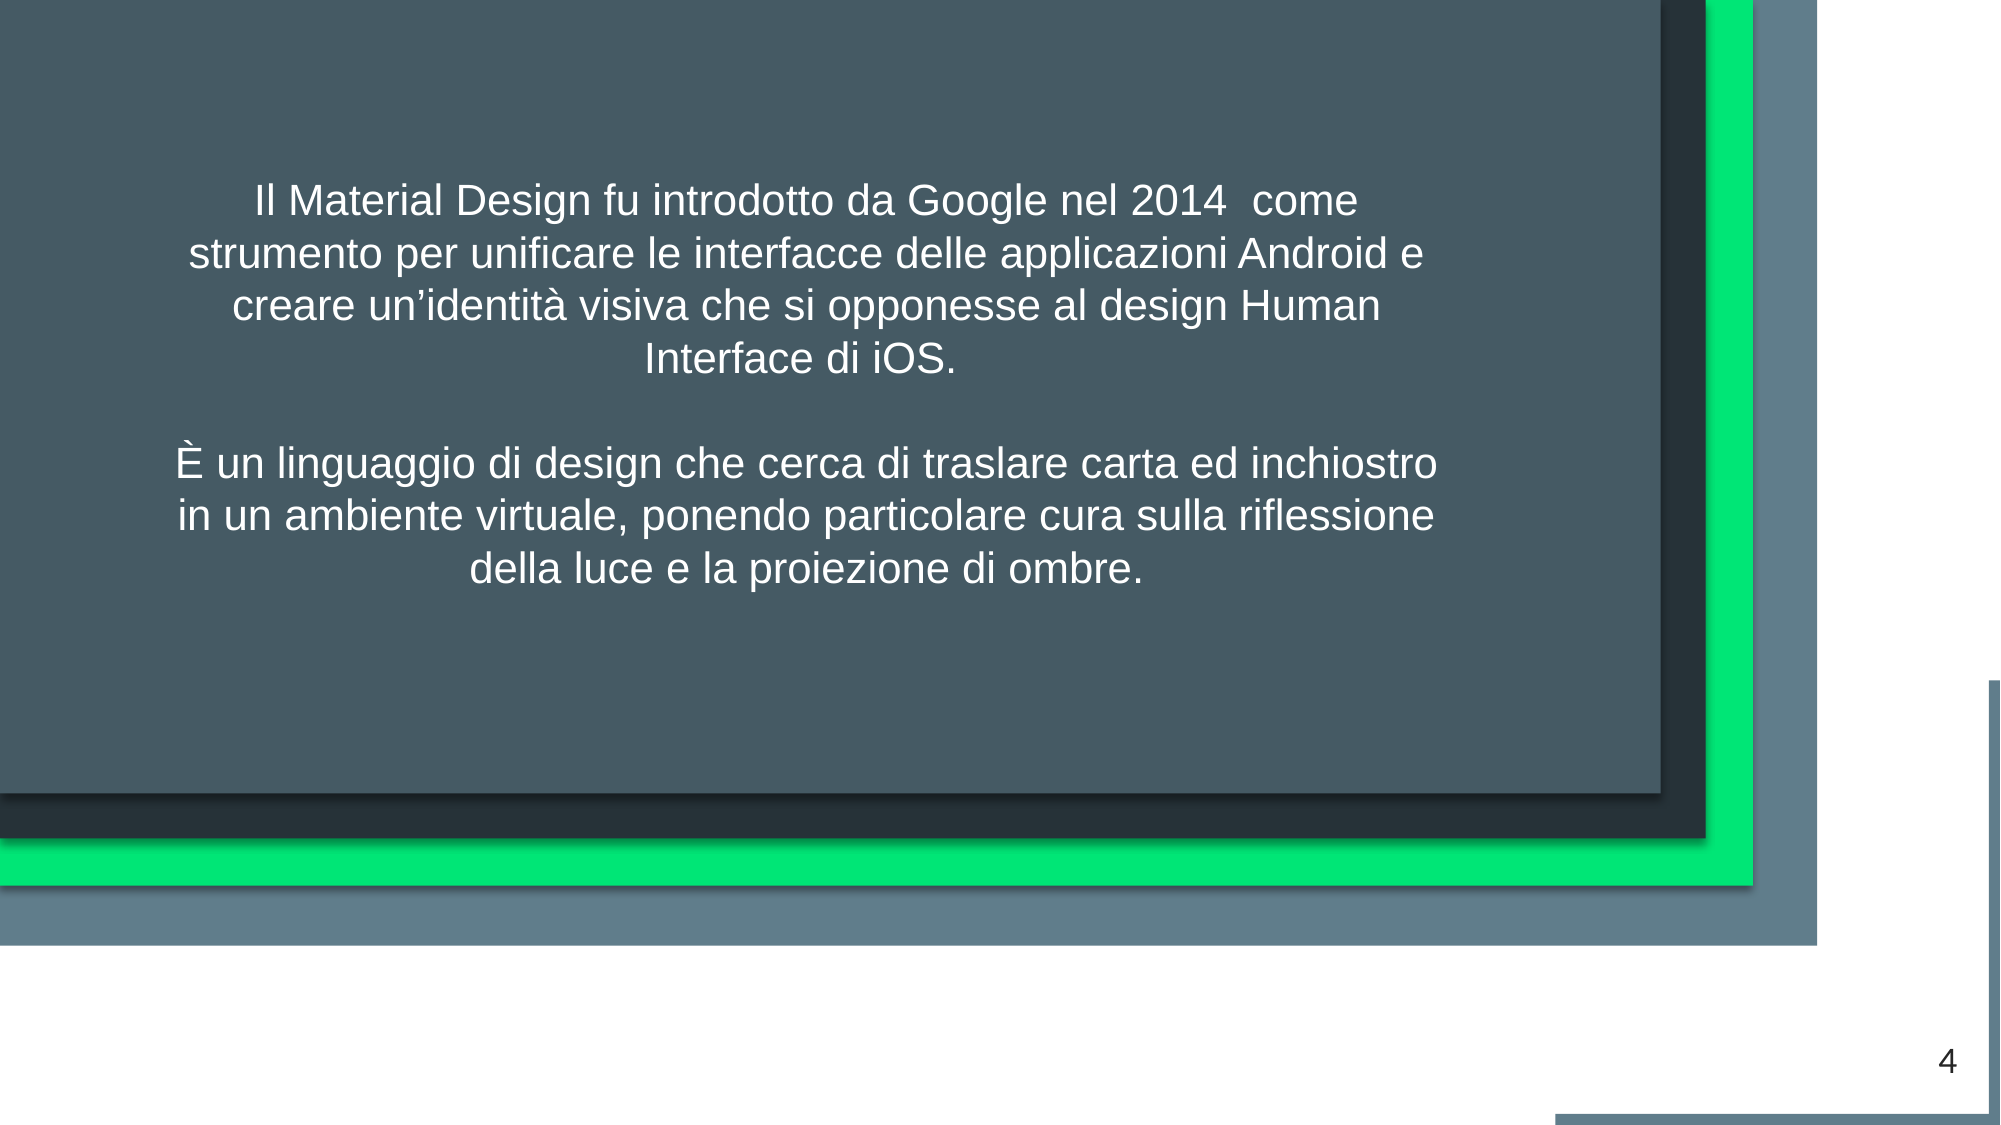

Il Material Design fu introdotto da Google nel 2014  come strumento per unificare le interfacce delle applicazioni Android e creare un’identità visiva che si opponesse al design Human Interface di iOS.

È un linguaggio di design che cerca di traslare carta ed inchiostro in un ambiente virtuale, ponendo particolare cura sulla riflessione della luce e la proiezione di ombre.

4
4